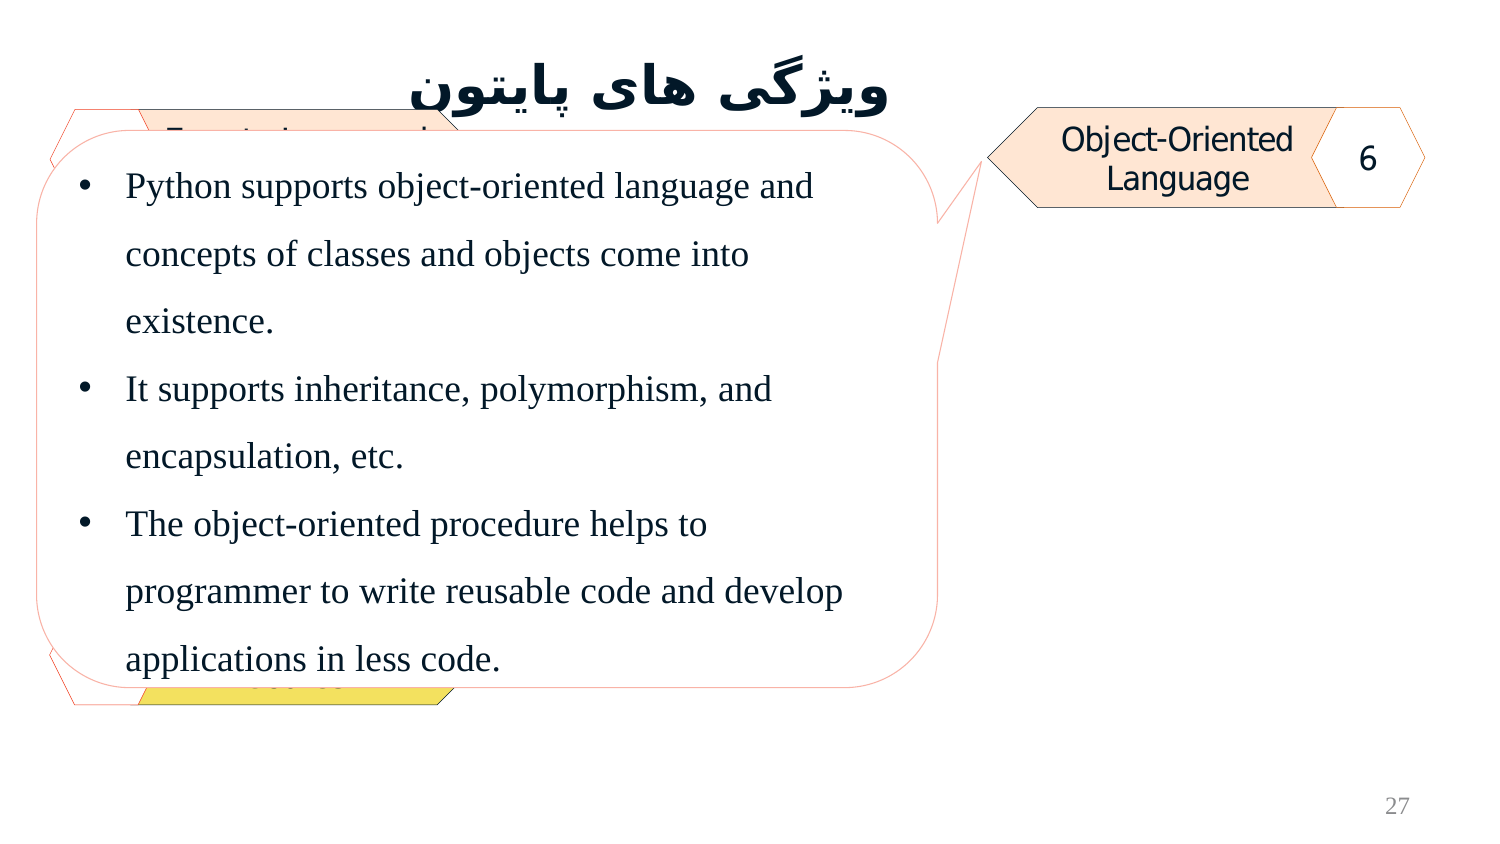

# ویژگی های پایتون
6
Object-Oriented Language
1
Easy to Learn and Use
Python supports object-oriented language and concepts of classes and objects come into existence.
It supports inheritance, polymorphism, and encapsulation, etc.
The object-oriented procedure helps to programmer to write reusable code and develop applications in less code.
2
Expressive Language
3
Interpreted Language
4
Cross-platform Language
5
Free and Open Source
27